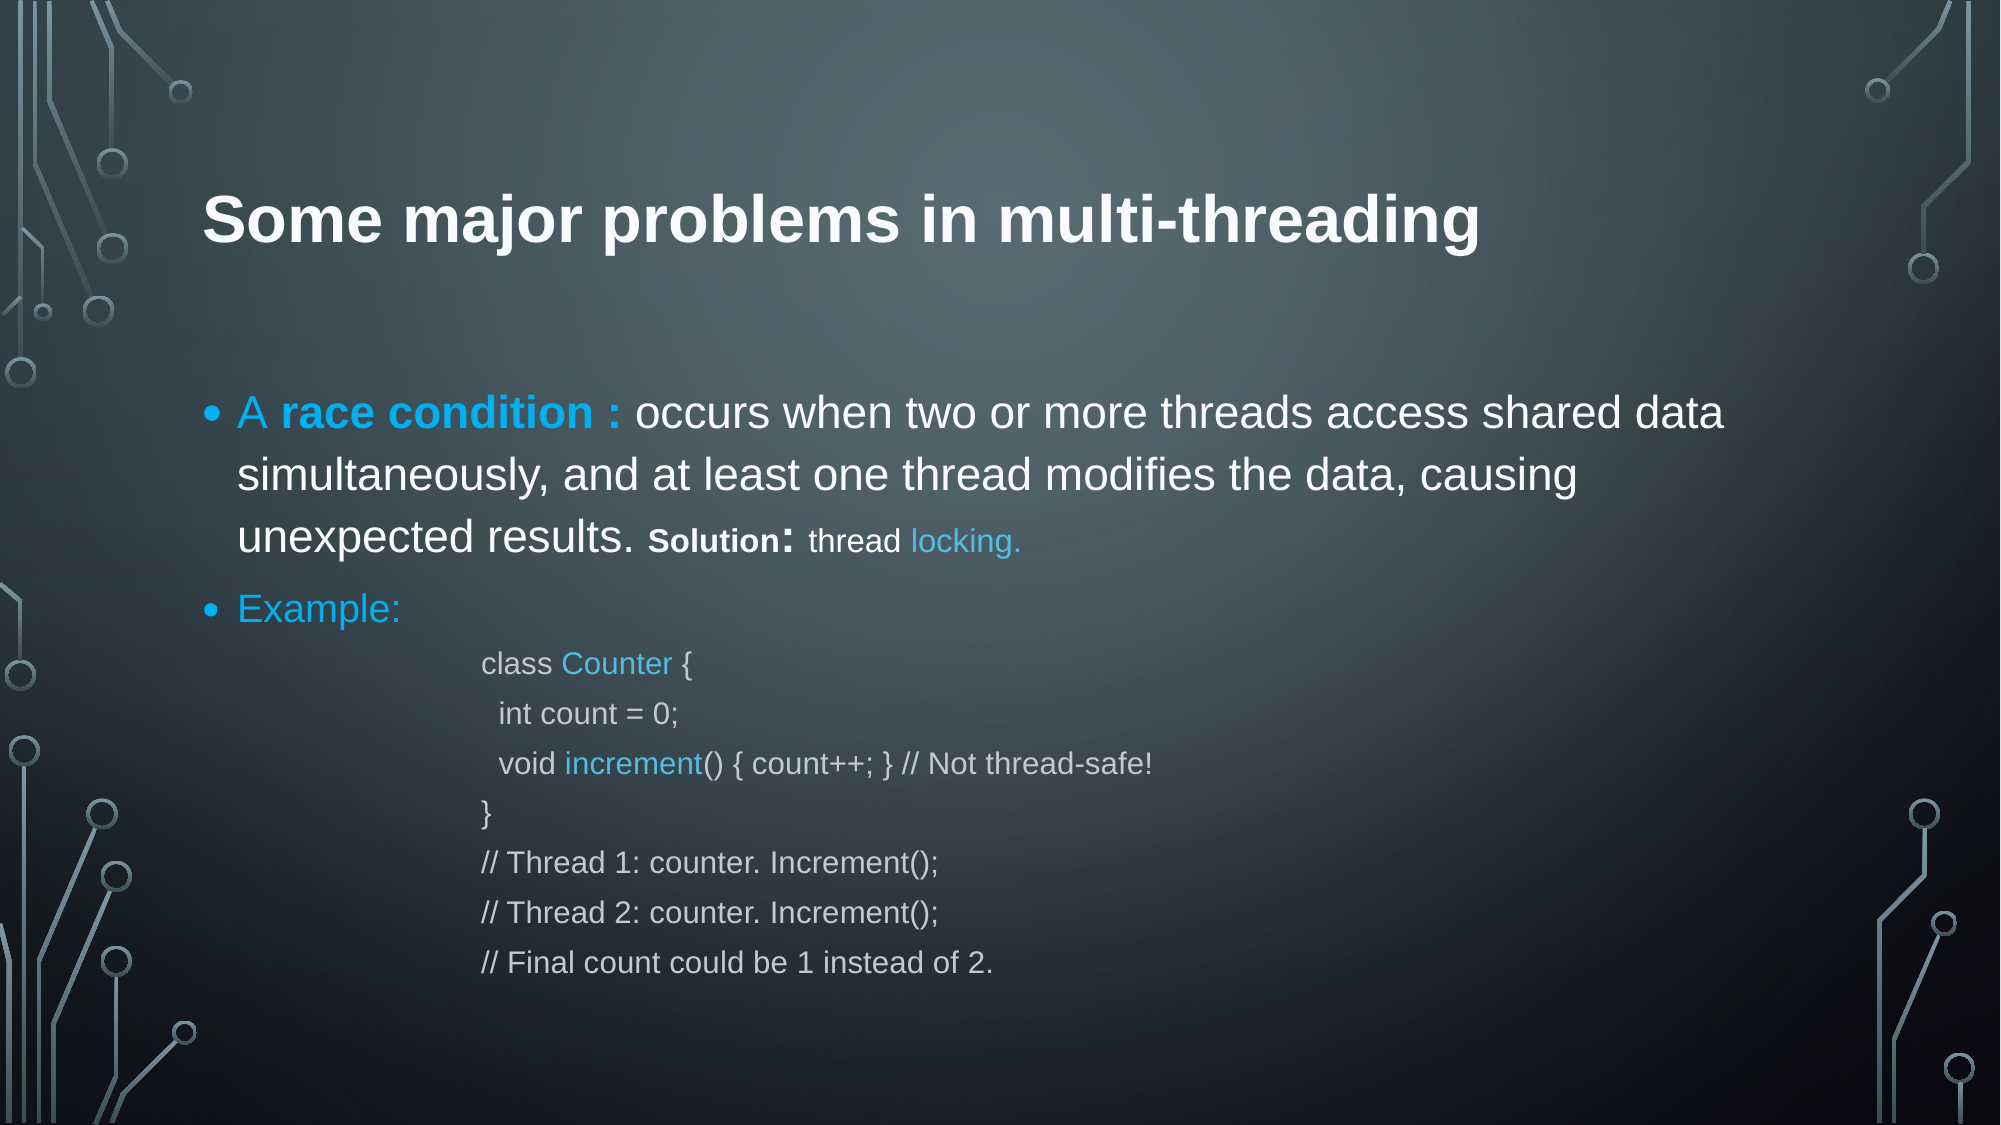

# Some major problems in multi-threading
A race condition : occurs when two or more threads access shared data simultaneously, and at least one thread modifies the data, causing unexpected results. Solution: thread locking.
Example:
class Counter {
  int count = 0;
  void increment() { count++; } // Not thread-safe!
}
// Thread 1: counter. Increment();
// Thread 2: counter. Increment();
// Final count could be 1 instead of 2.